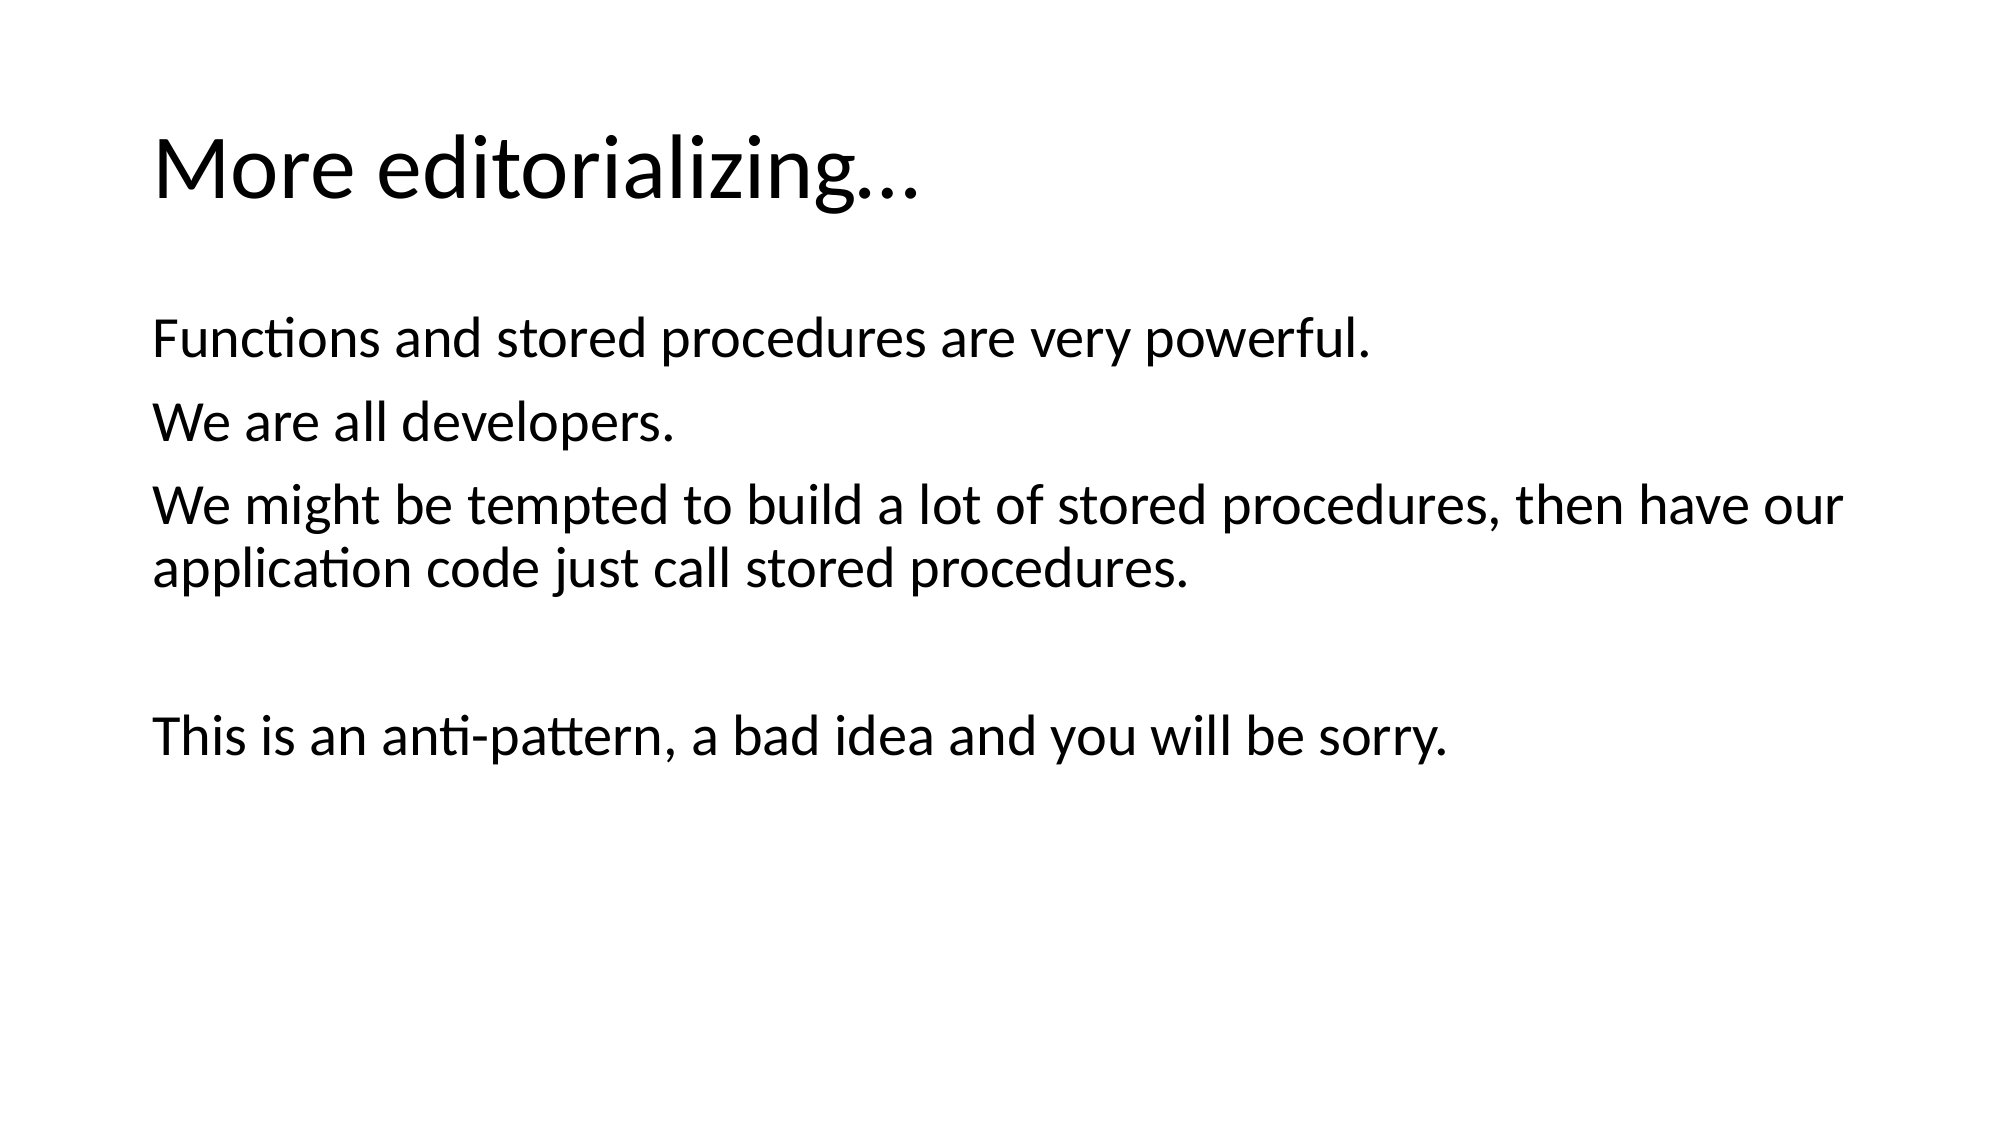

# More editorializing…
Functions and stored procedures are very powerful.
We are all developers.
We might be tempted to build a lot of stored procedures, then have our application code just call stored procedures.

This is an anti-pattern, a bad idea and you will be sorry.